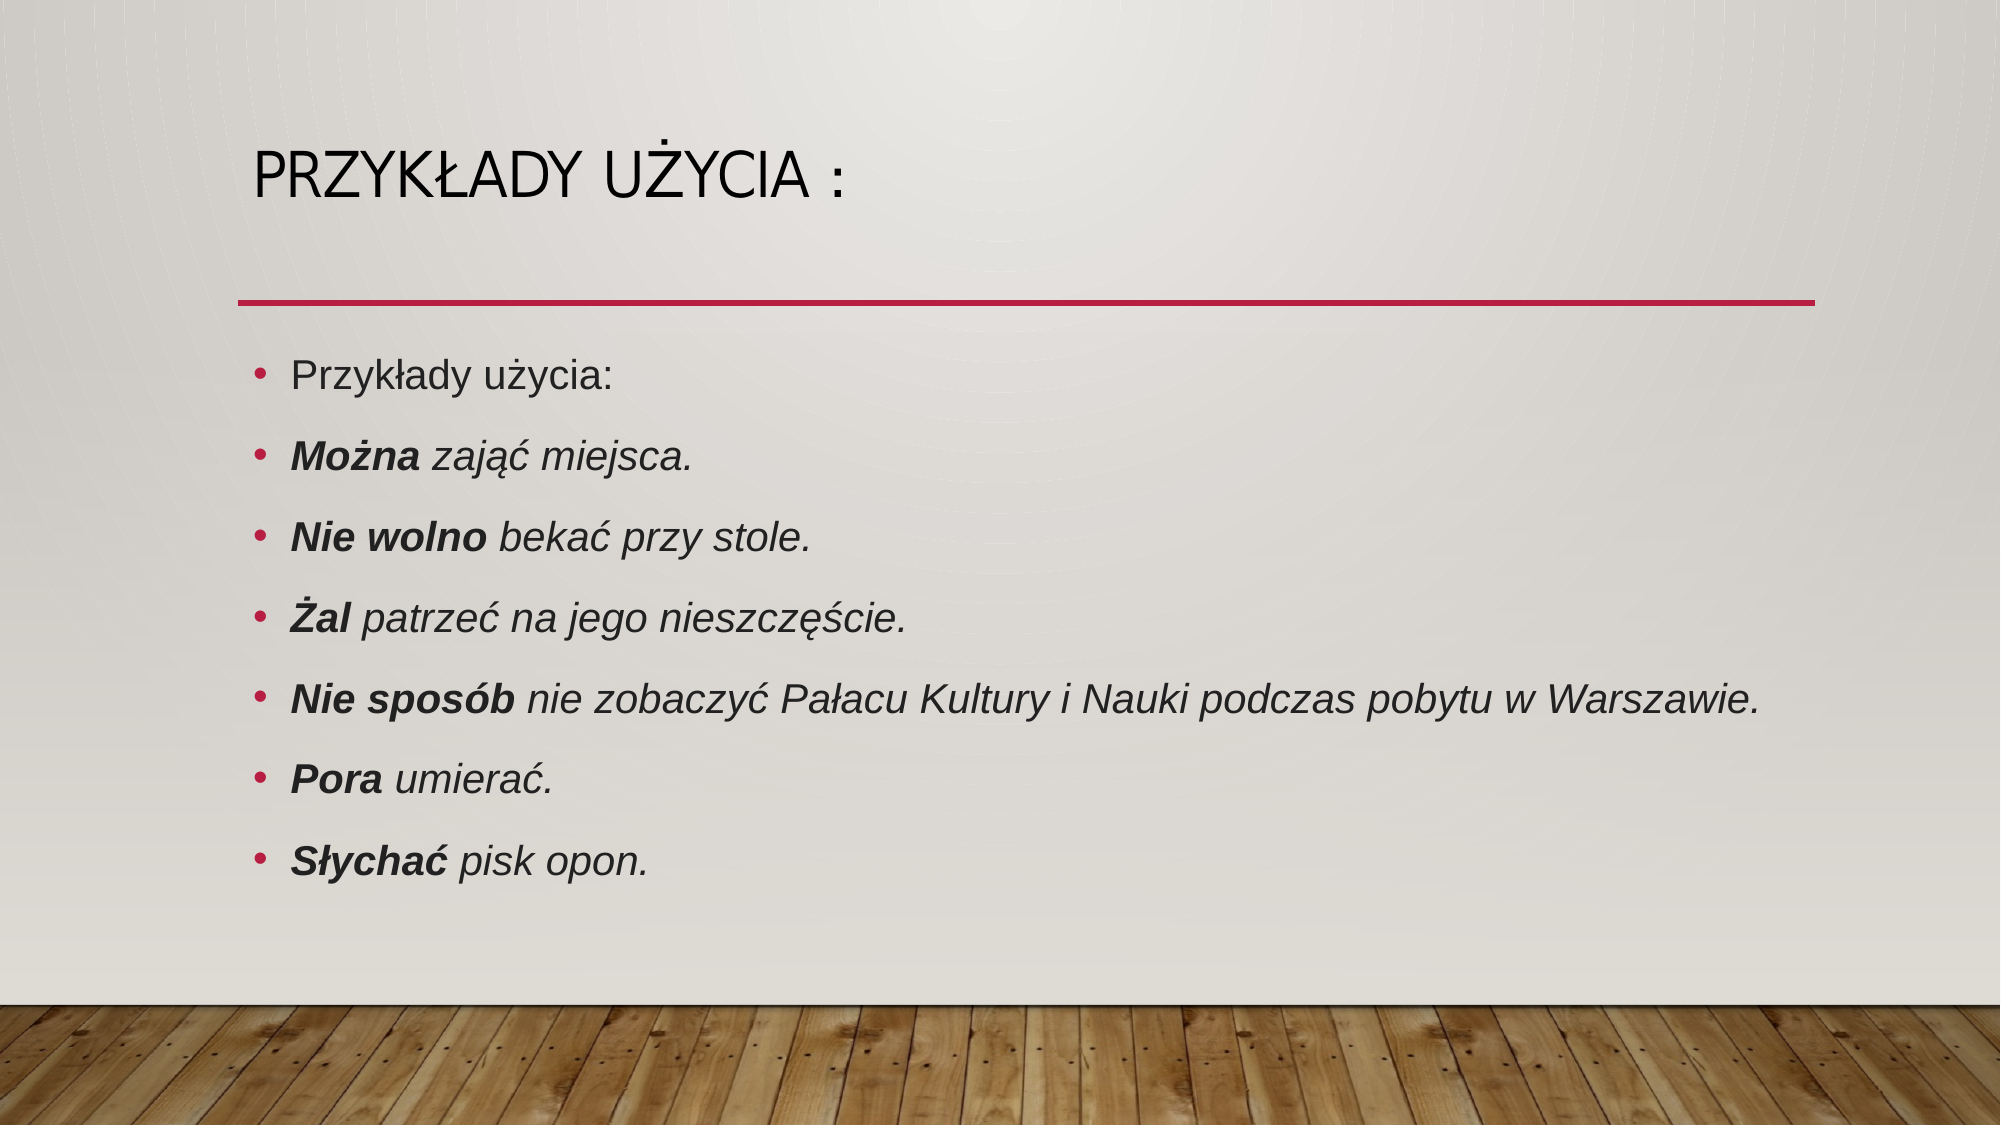

# Przykłady użycia :
Przykłady użycia:
Można zająć miejsca.
Nie wolno bekać przy stole.
Żal patrzeć na jego nieszczęście.
Nie sposób nie zobaczyć Pałacu Kultury i Nauki podczas pobytu w Warszawie.
Pora umierać.
Słychać pisk opon.